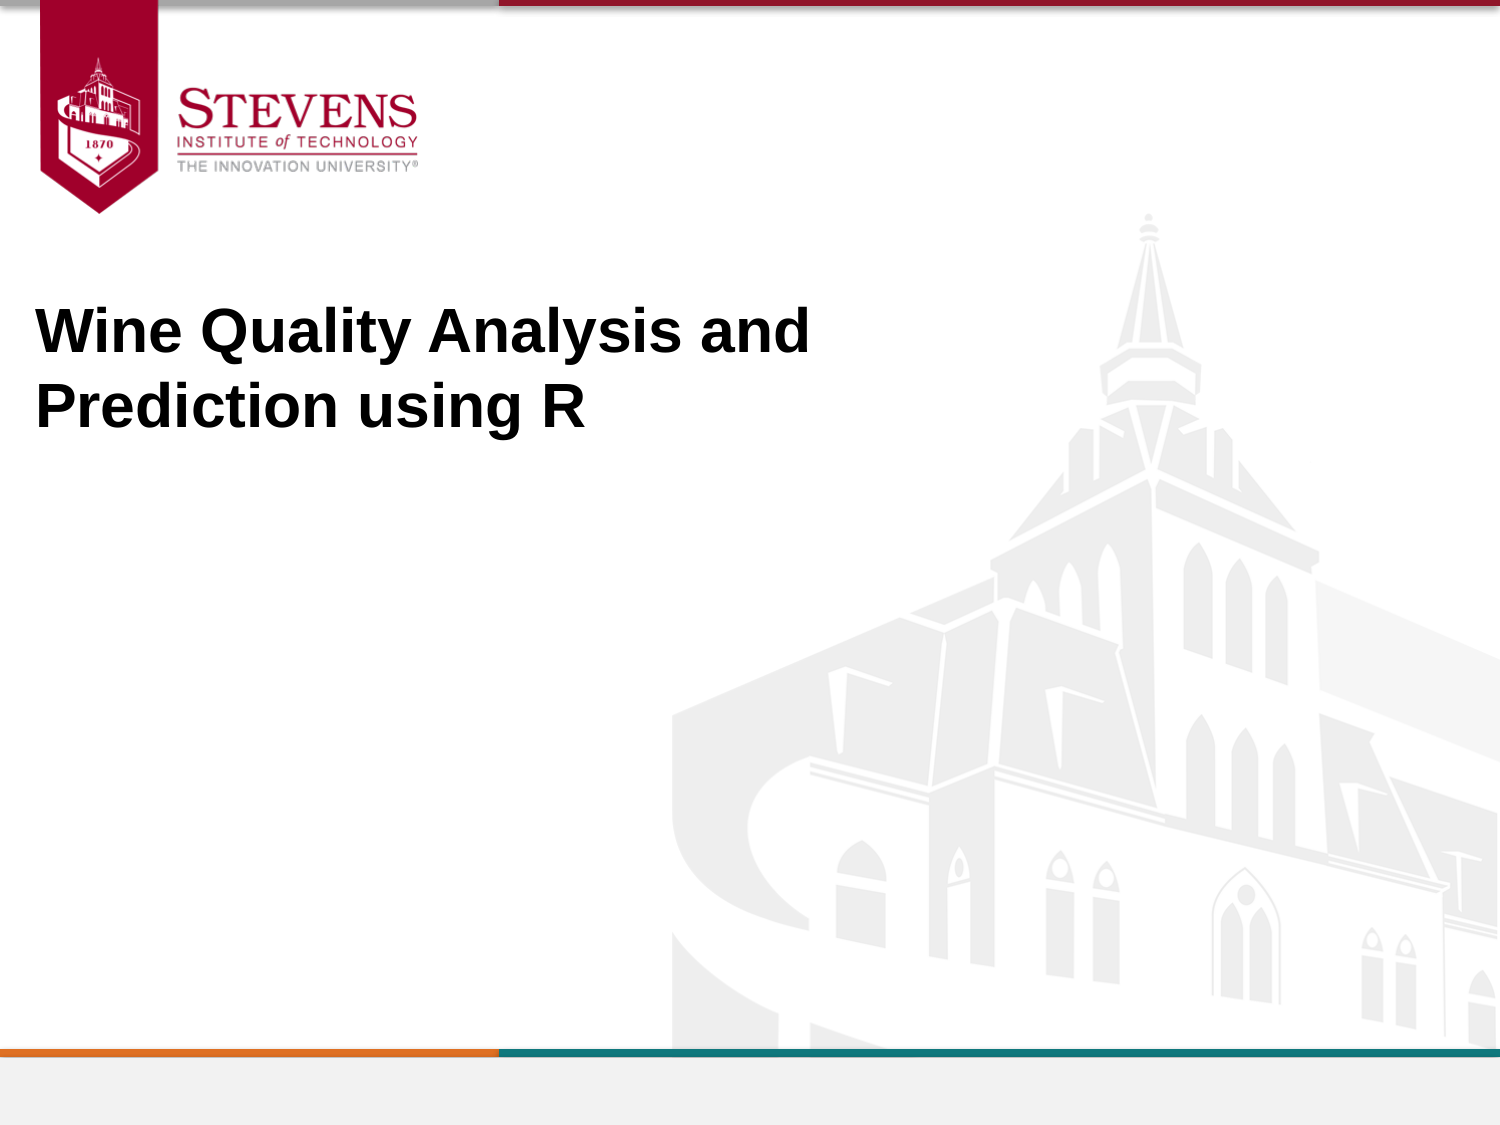

Wine Quality Analysis and Prediction using R